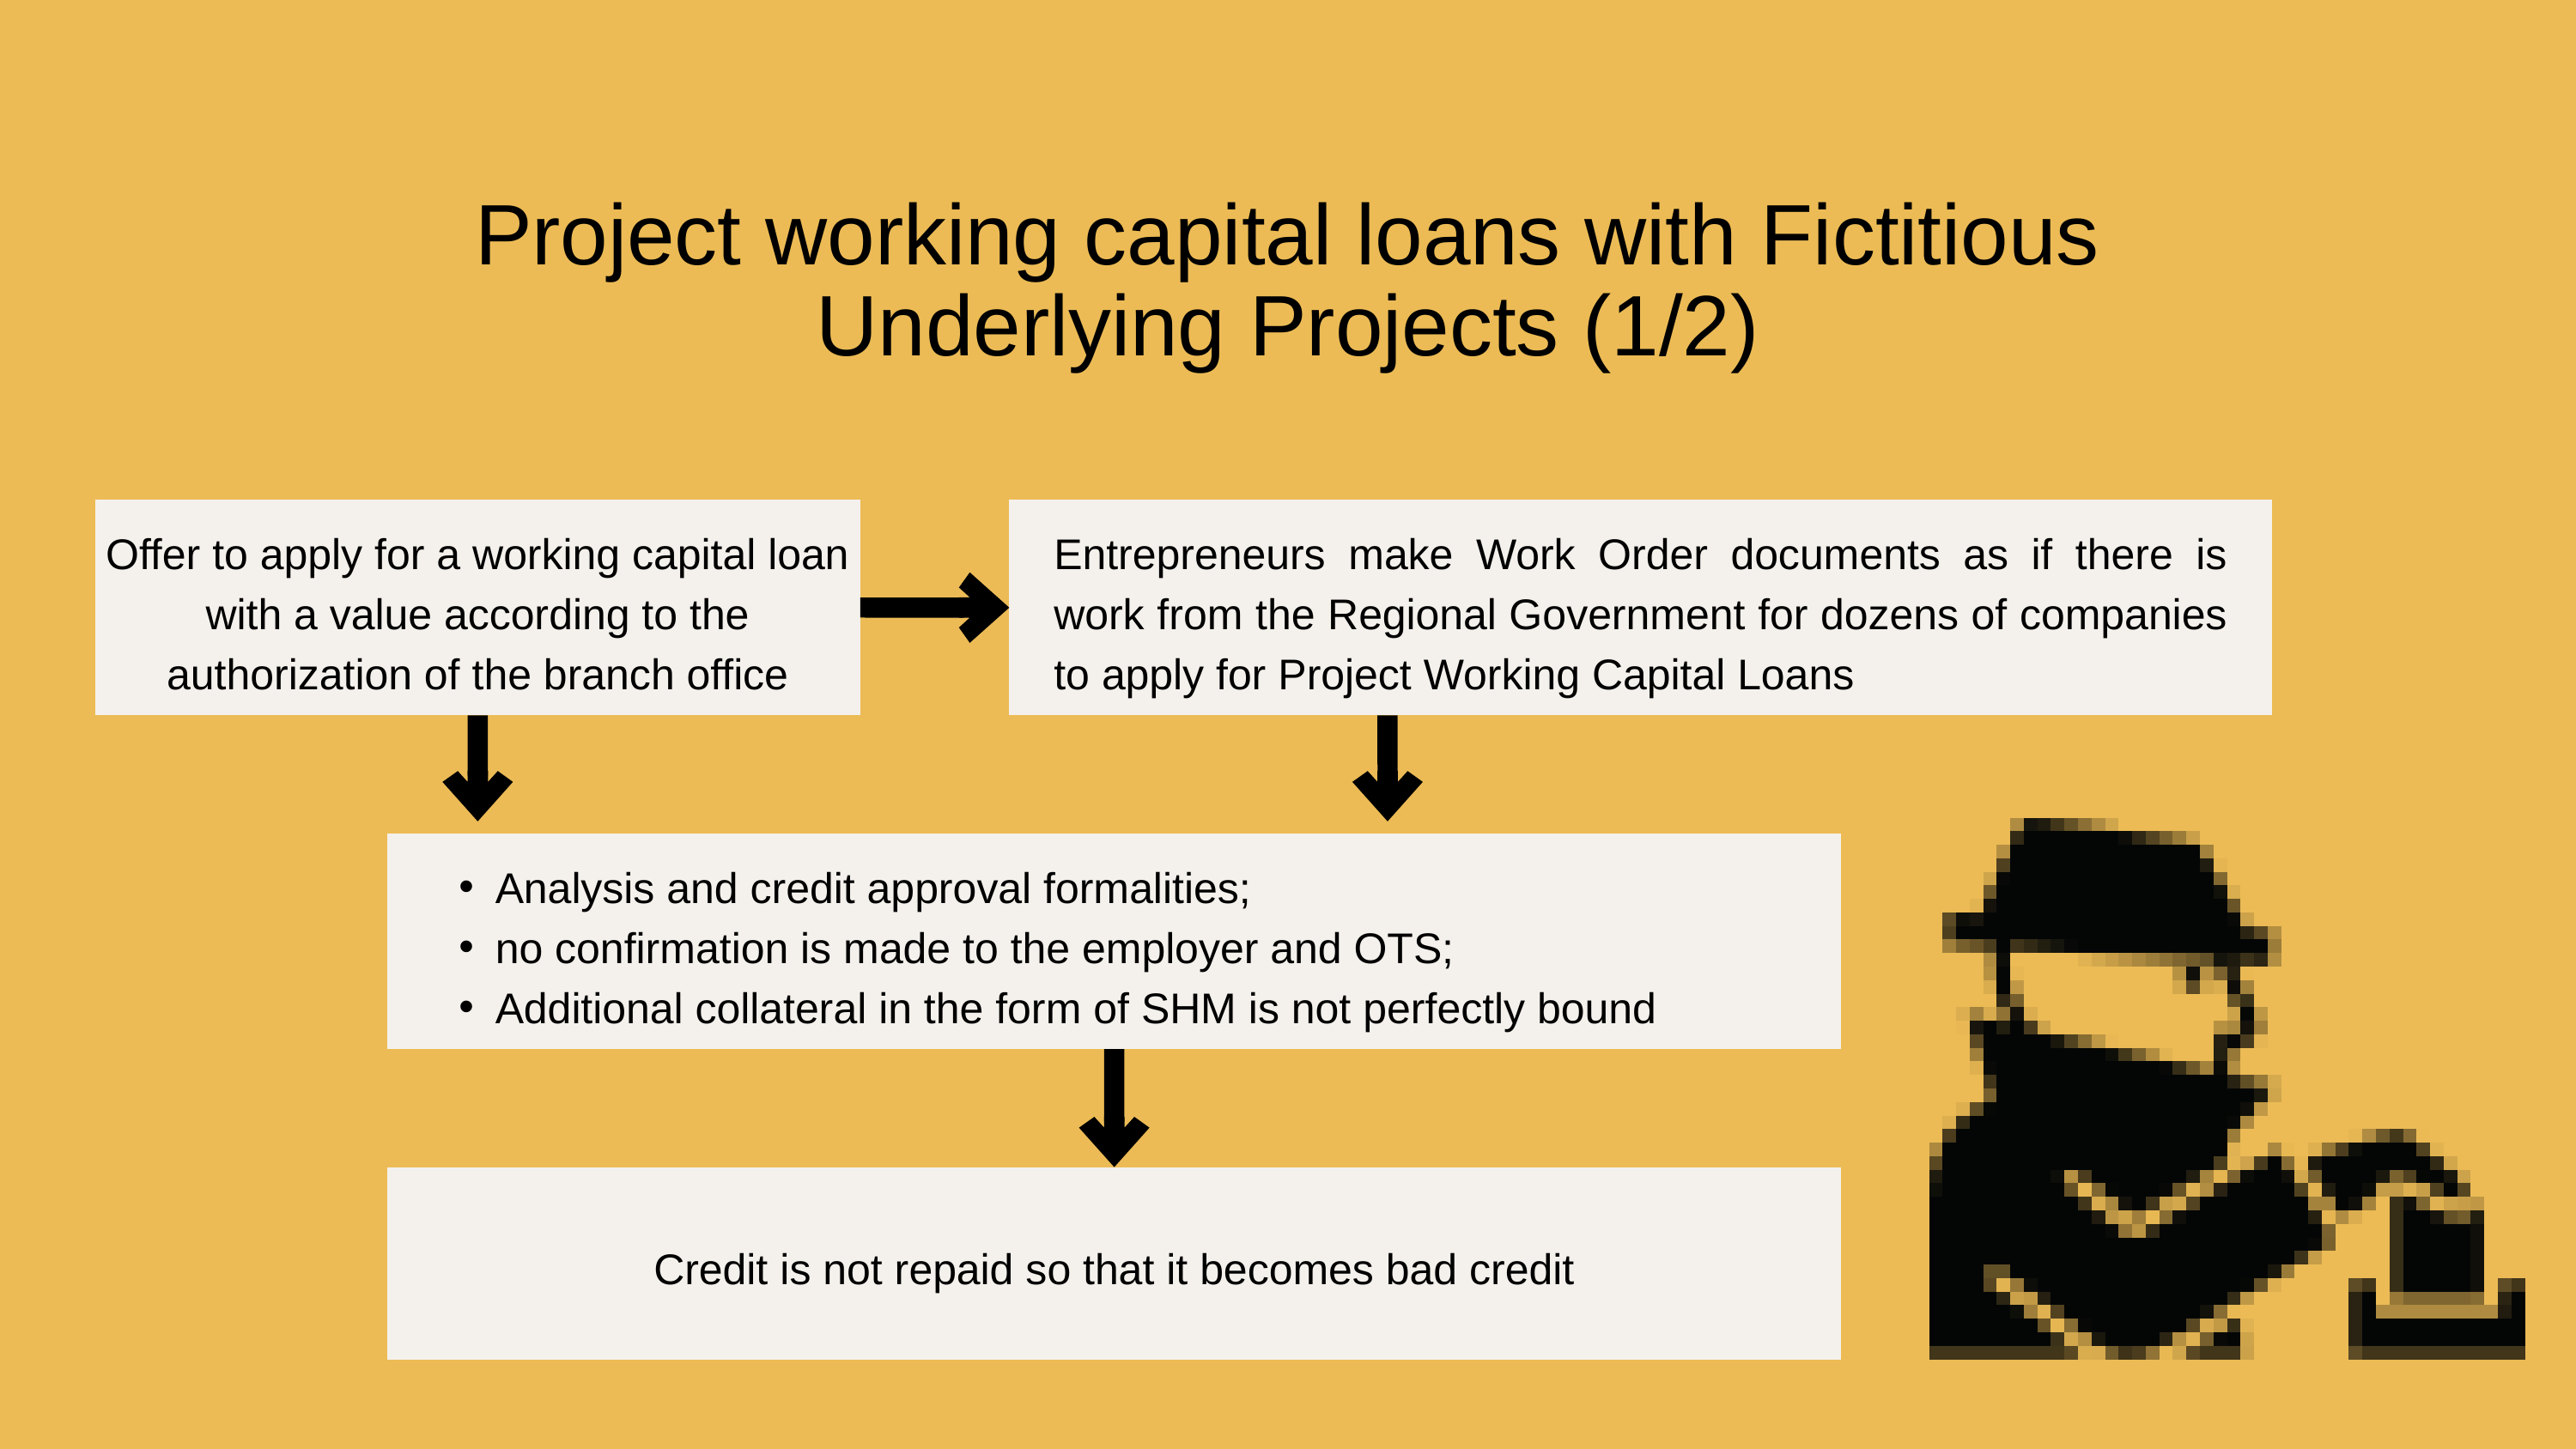

Project working capital loans with Fictitious Underlying Projects (1/2)

Offer to apply for a working capital loan with a value according to the authorization of the branch office
Entrepreneurs make Work Order documents as if there is work from the Regional Government for dozens of companies to apply for Project Working Capital Loans

Analysis and credit approval formalities;
no confirmation is made to the employer and OTS;
Additional collateral in the form of SHM is not perfectly bound

Credit is not repaid so that it becomes bad credit